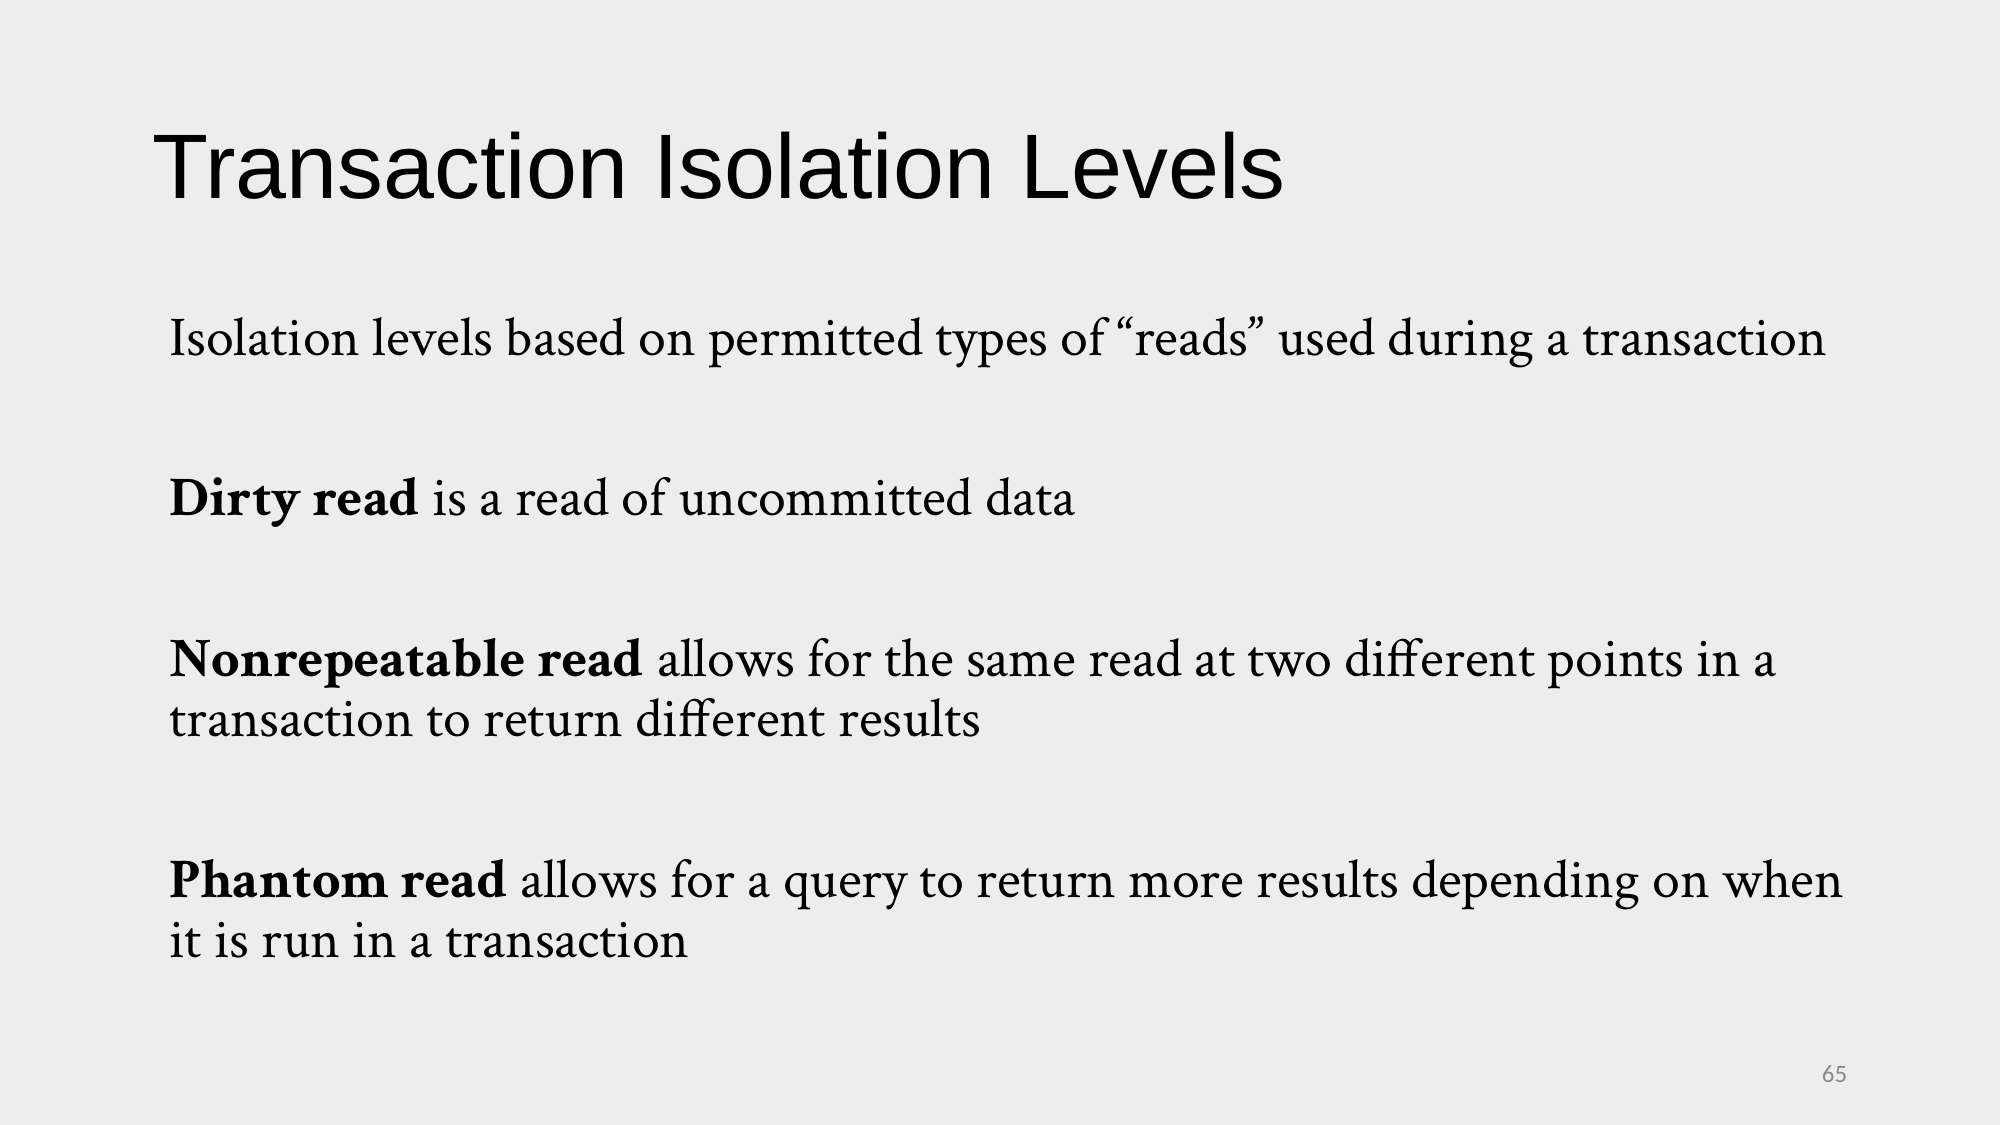

# Transaction Isolation Levels
Isolation levels based on permitted types of “reads” used during a transaction

Dirty read is a read of uncommitted data

Nonrepeatable read allows for the same read at two different points in a transaction to return different results

Phantom read allows for a query to return more results depending on when it is run in a transaction

65